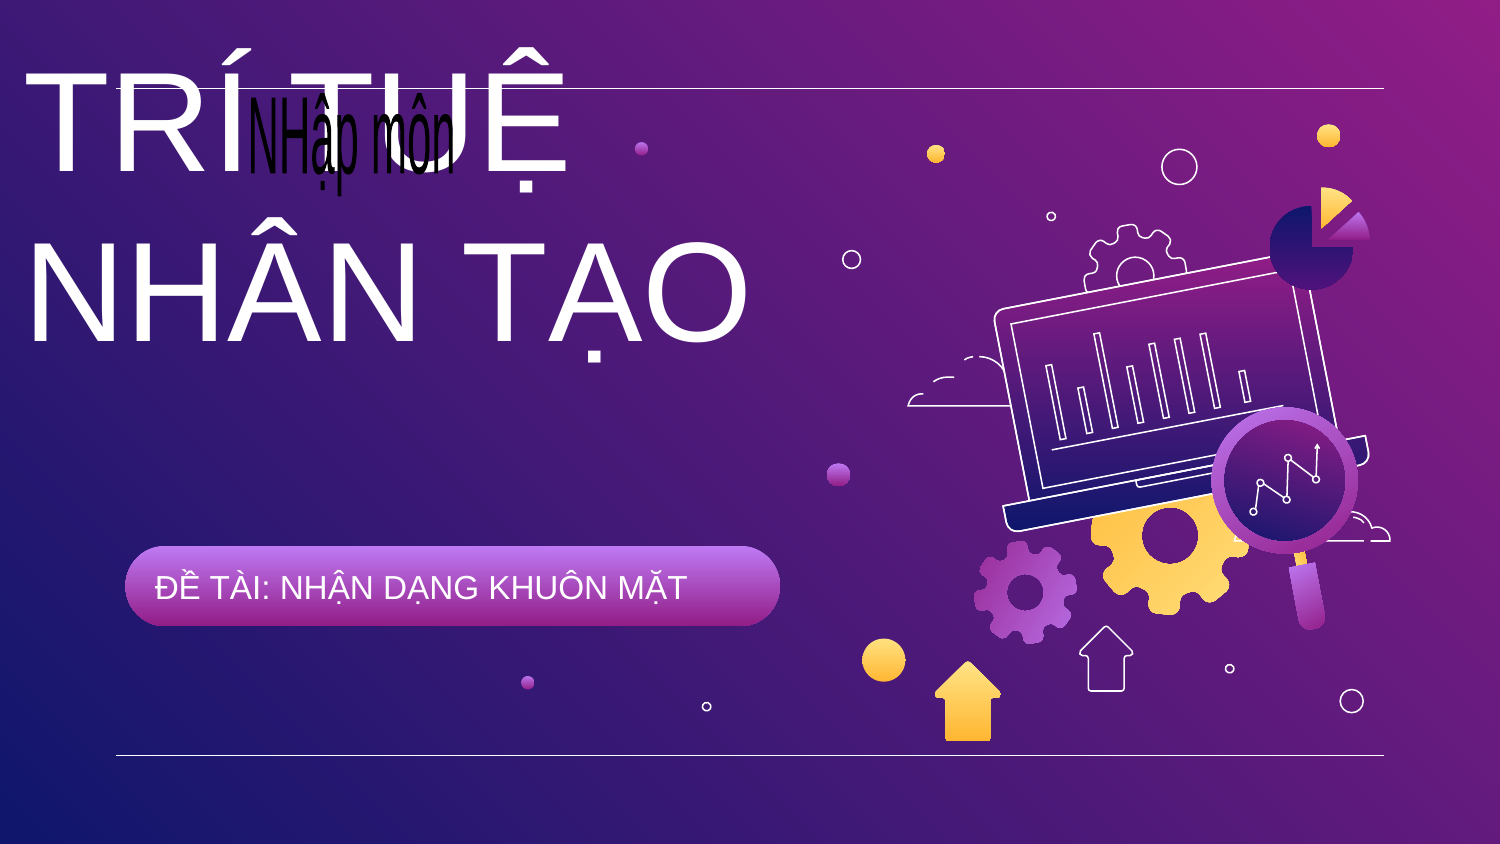

NHập môn

# TRÍ TUỆ NHÂN TẠO

ĐỀ TÀI: NHẬN DẠNG KHUÔN MẶT